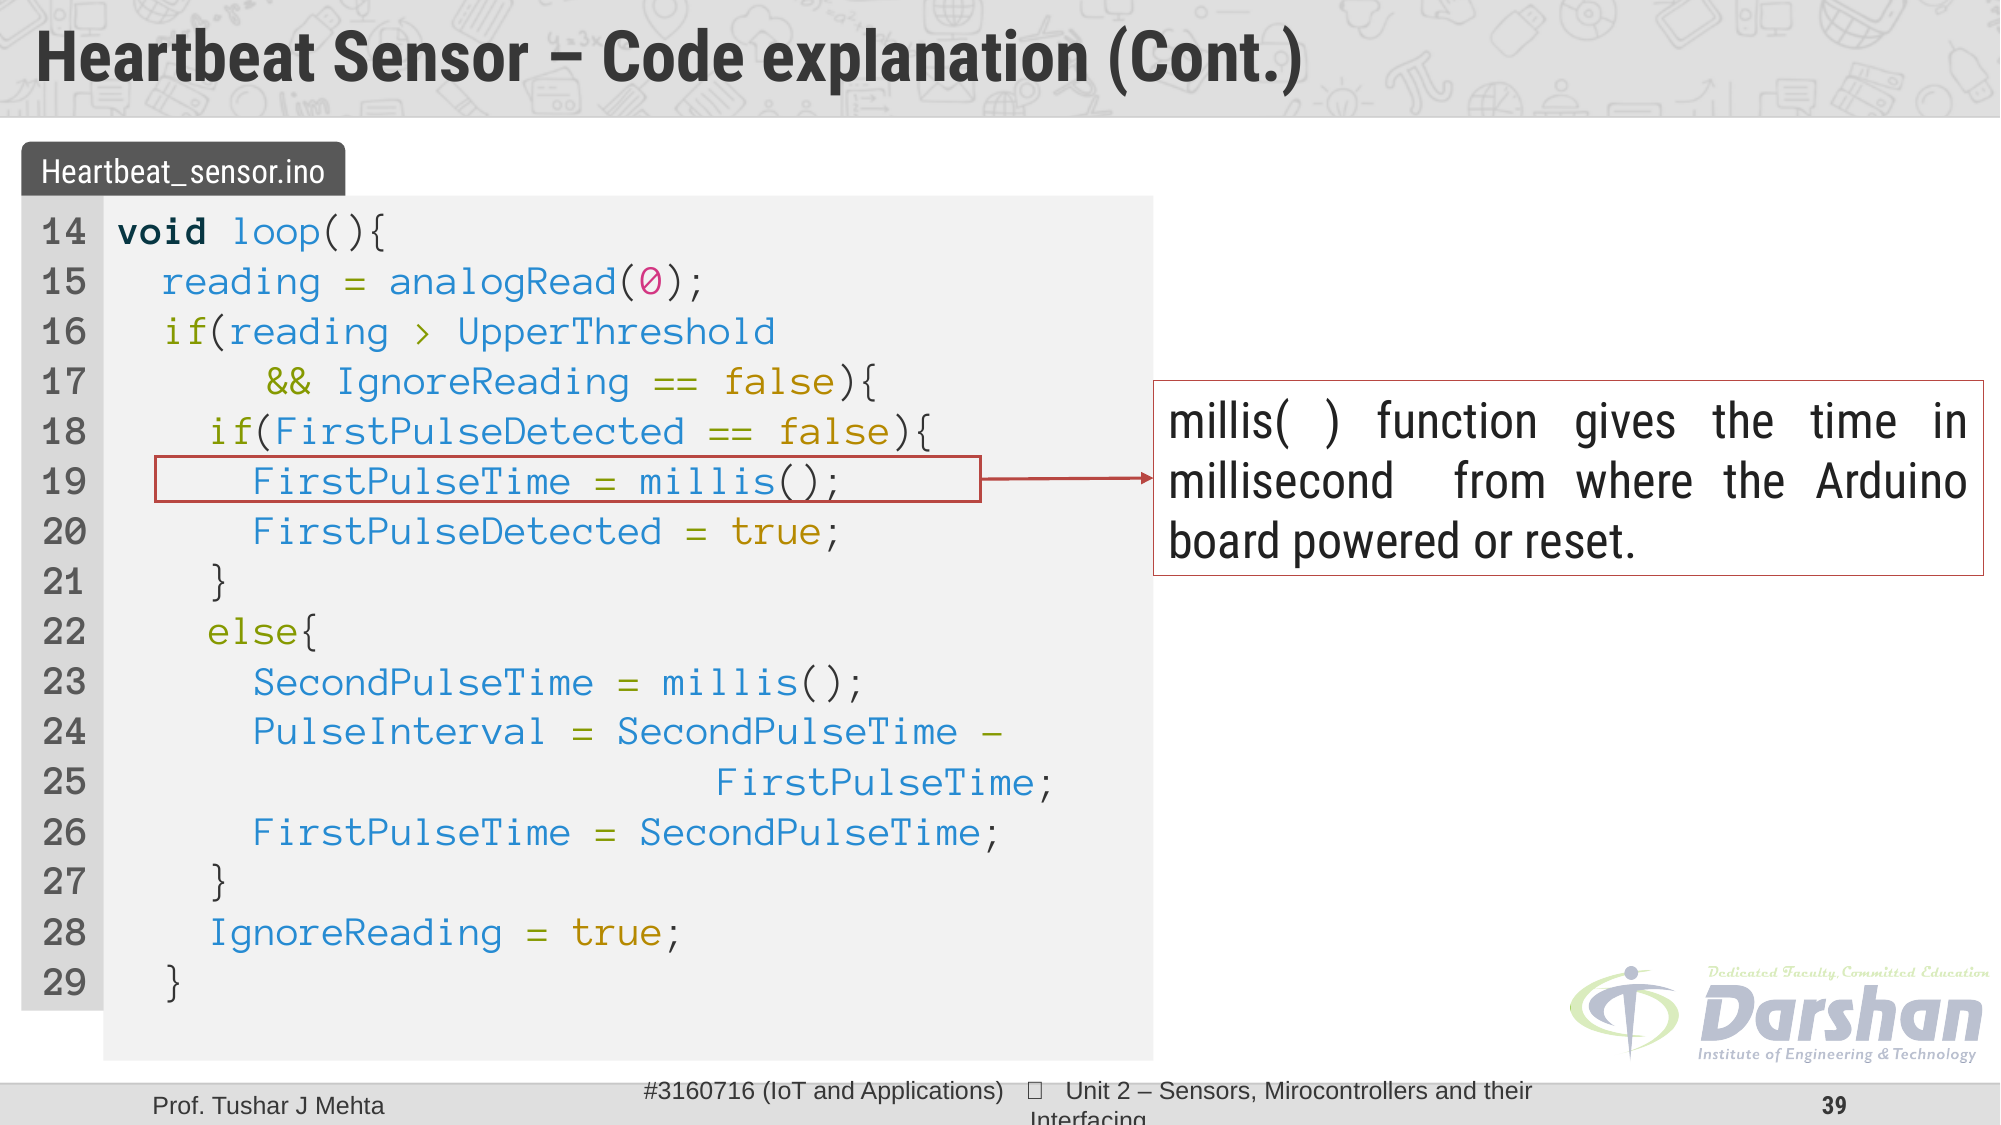

# Heartbeat Sensor – Code explanation (Cont.)
Heartbeat_sensor.ino
14
15
16
17
18
19
20
21
22
23
24
25
26
27
28
29
void loop(){
  reading = analogRead(0);
  if(reading > UpperThreshold
	&& IgnoreReading == false){
    if(FirstPulseDetected == false){
      FirstPulseTime = millis();
      FirstPulseDetected = true;
    }
    else{
      SecondPulseTime = millis();
      PulseInterval = SecondPulseTime - 				FirstPulseTime;
      FirstPulseTime = SecondPulseTime;
    }
    IgnoreReading = true;
  }

millis( ) function gives the time in millisecond  from where the Arduino board powered or reset.